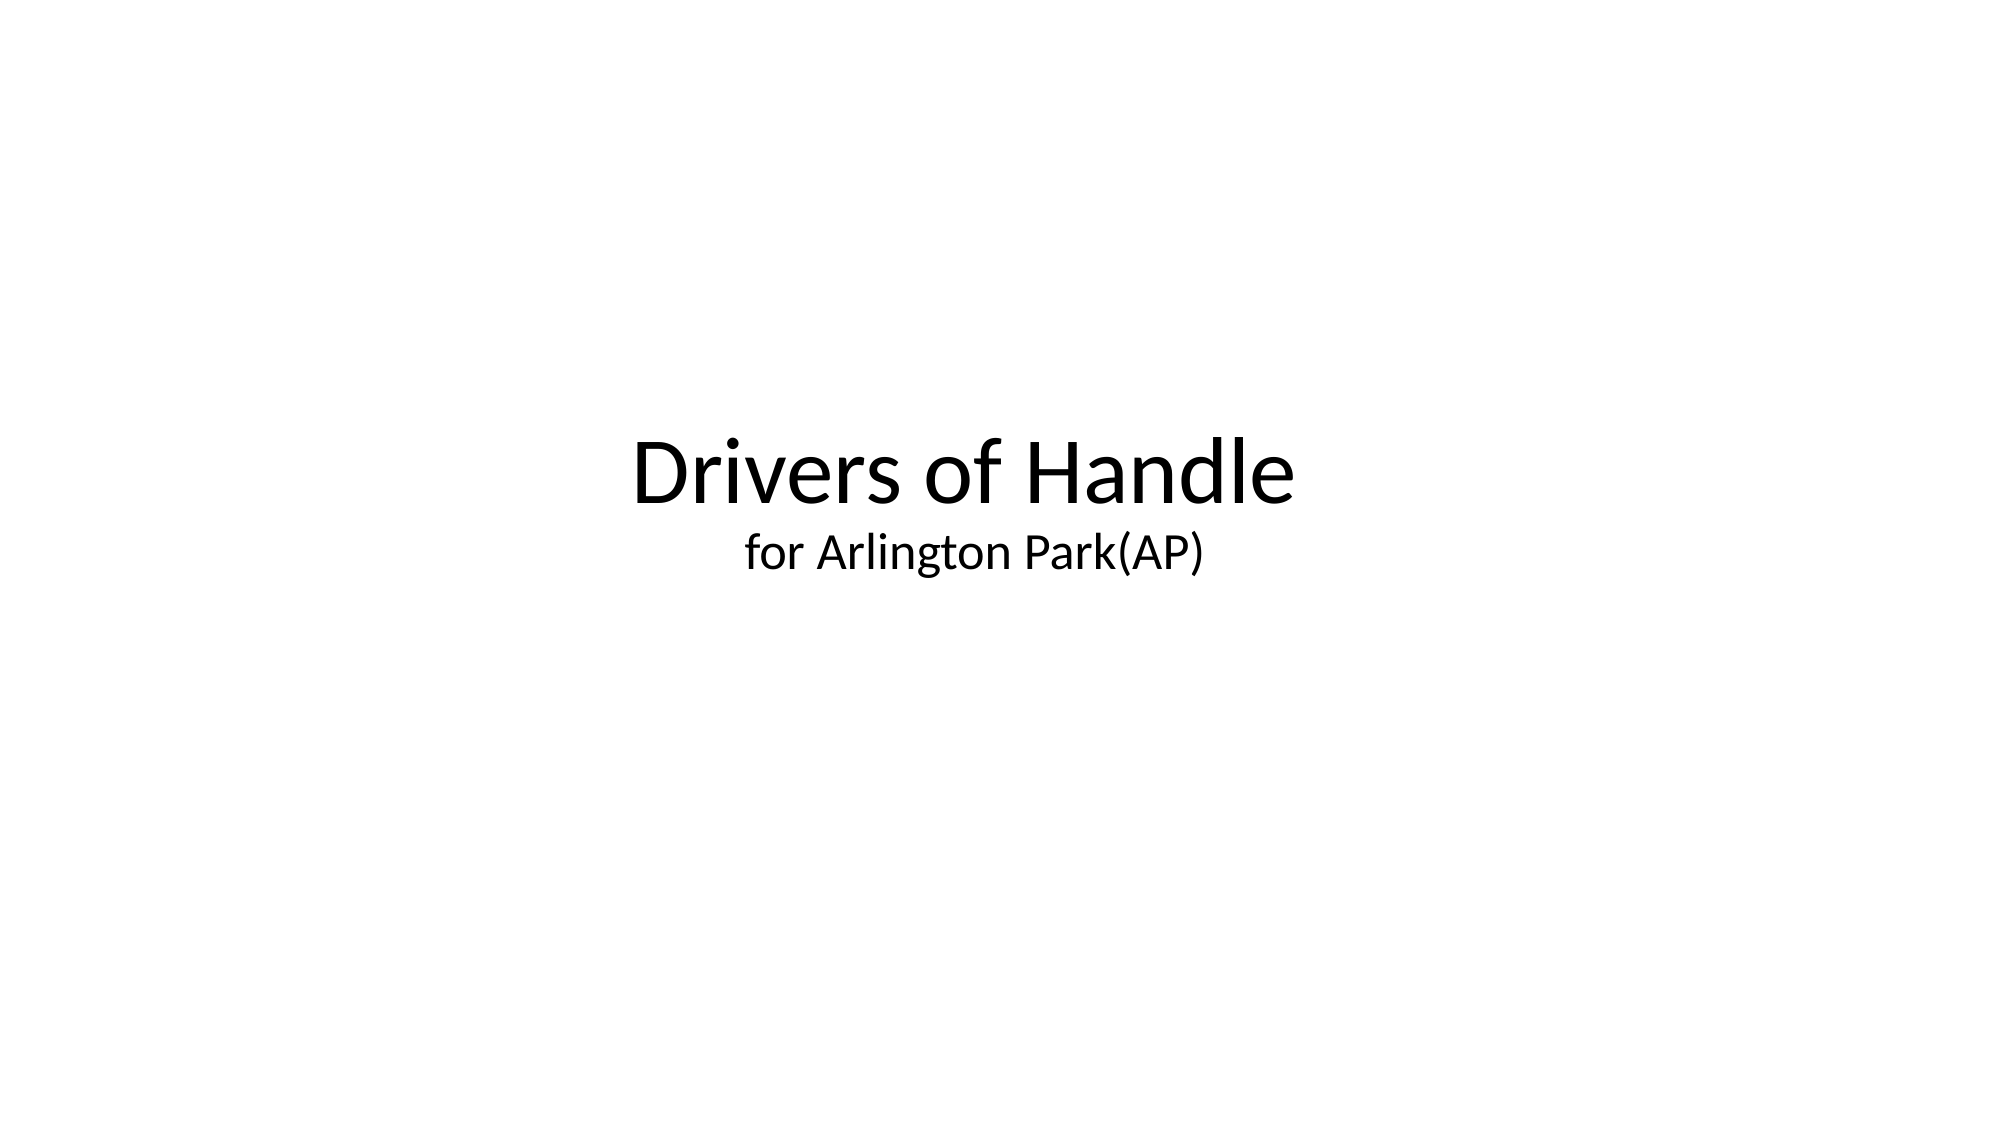

# Drivers of Handle for Arlington Park(AP)